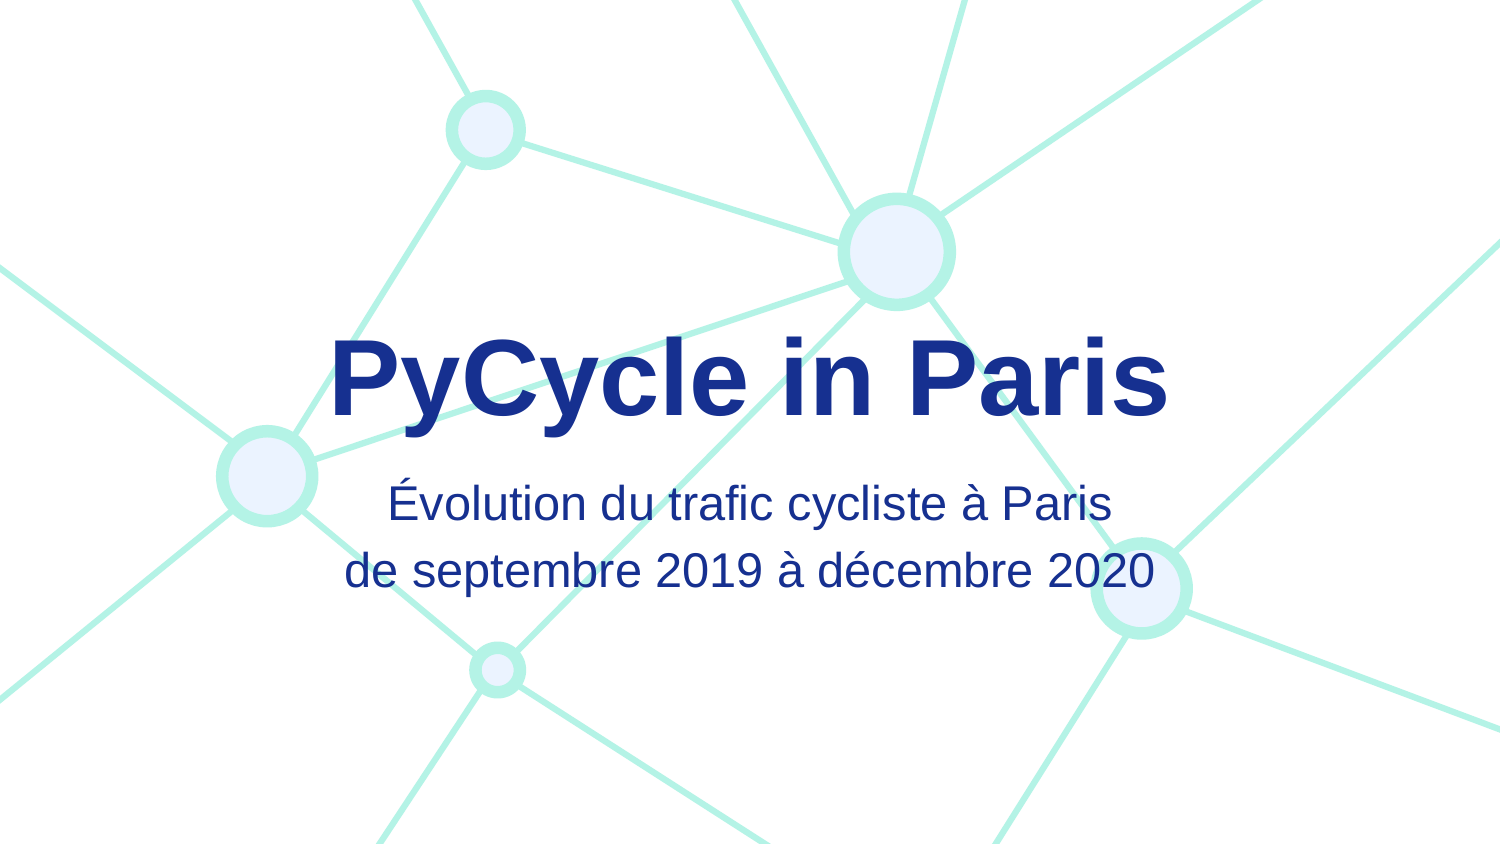

# PyCycle in Paris
Évolution du trafic cycliste à Paris
de septembre 2019 à décembre 2020